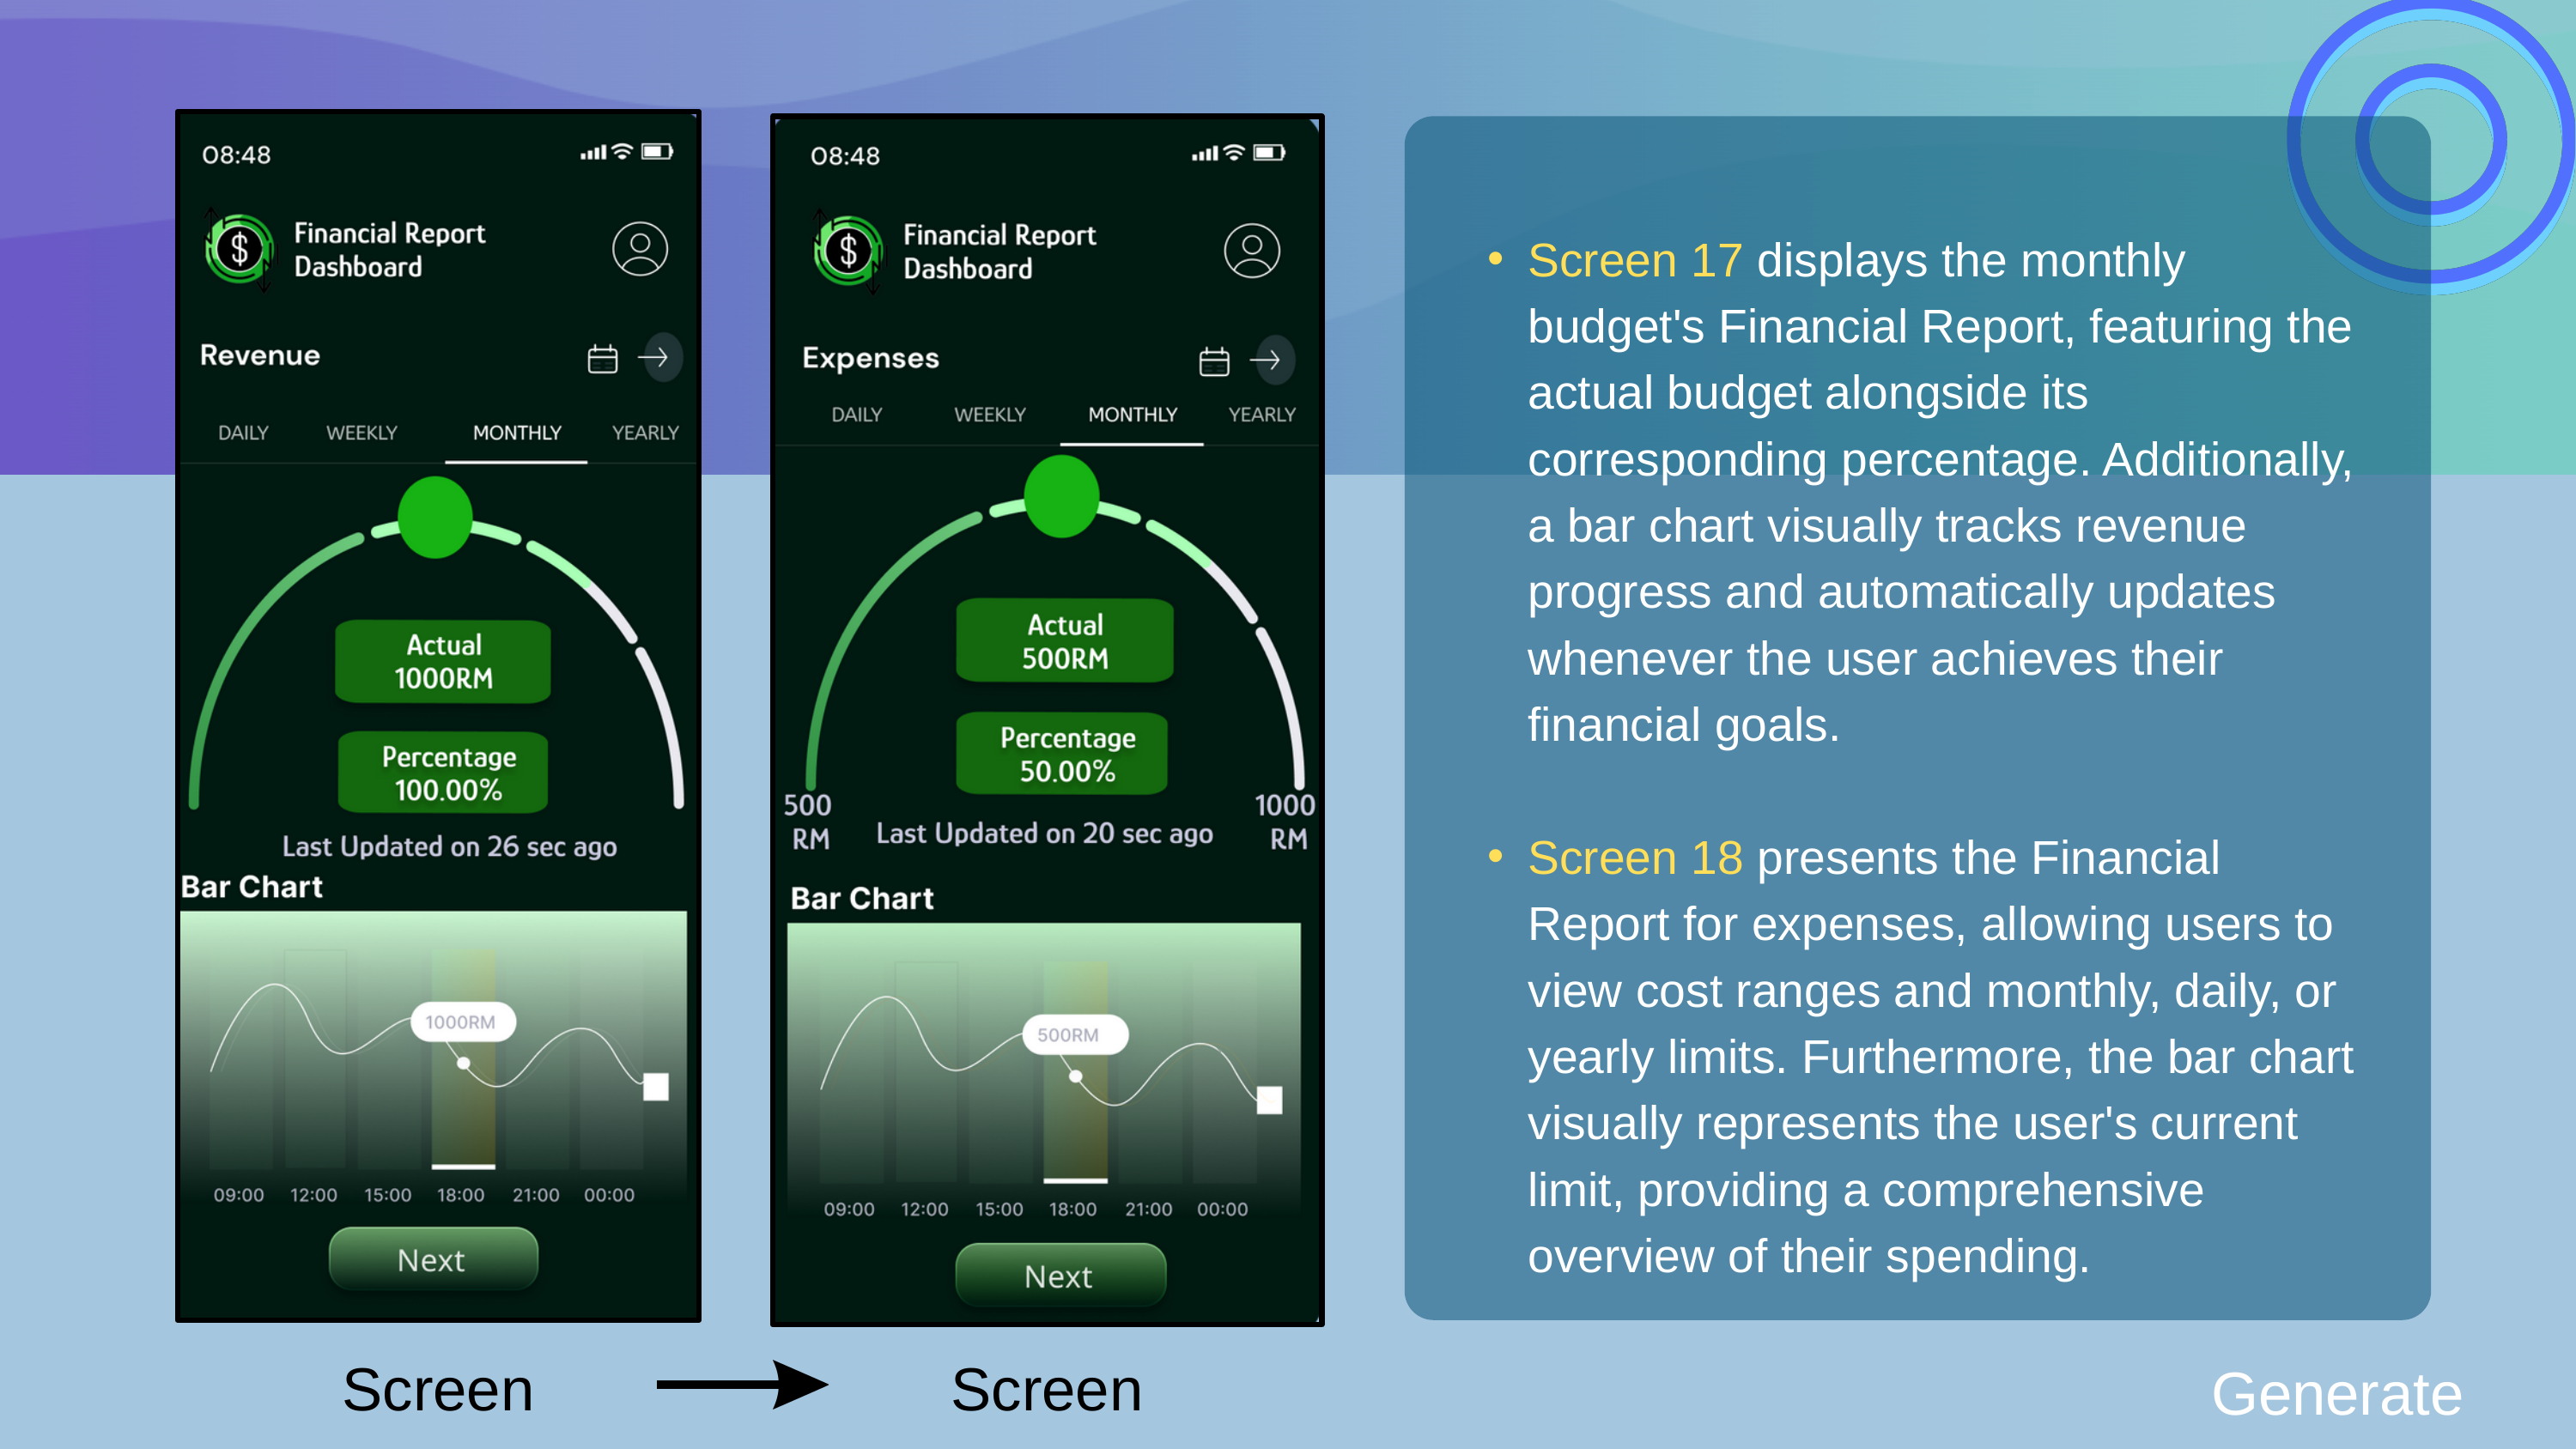

Screen 17 displays the monthly budget's Financial Report, featuring the actual budget alongside its corresponding percentage. Additionally, a bar chart visually tracks revenue progress and automatically updates whenever the user achieves their financial goals.

Screen 18 presents the Financial Report for expenses, allowing users to view cost ranges and monthly, daily, or yearly limits. Furthermore, the bar chart visually represents the user's current limit, providing a comprehensive overview of their spending.
Screen 17
Screen 18
Generate Report